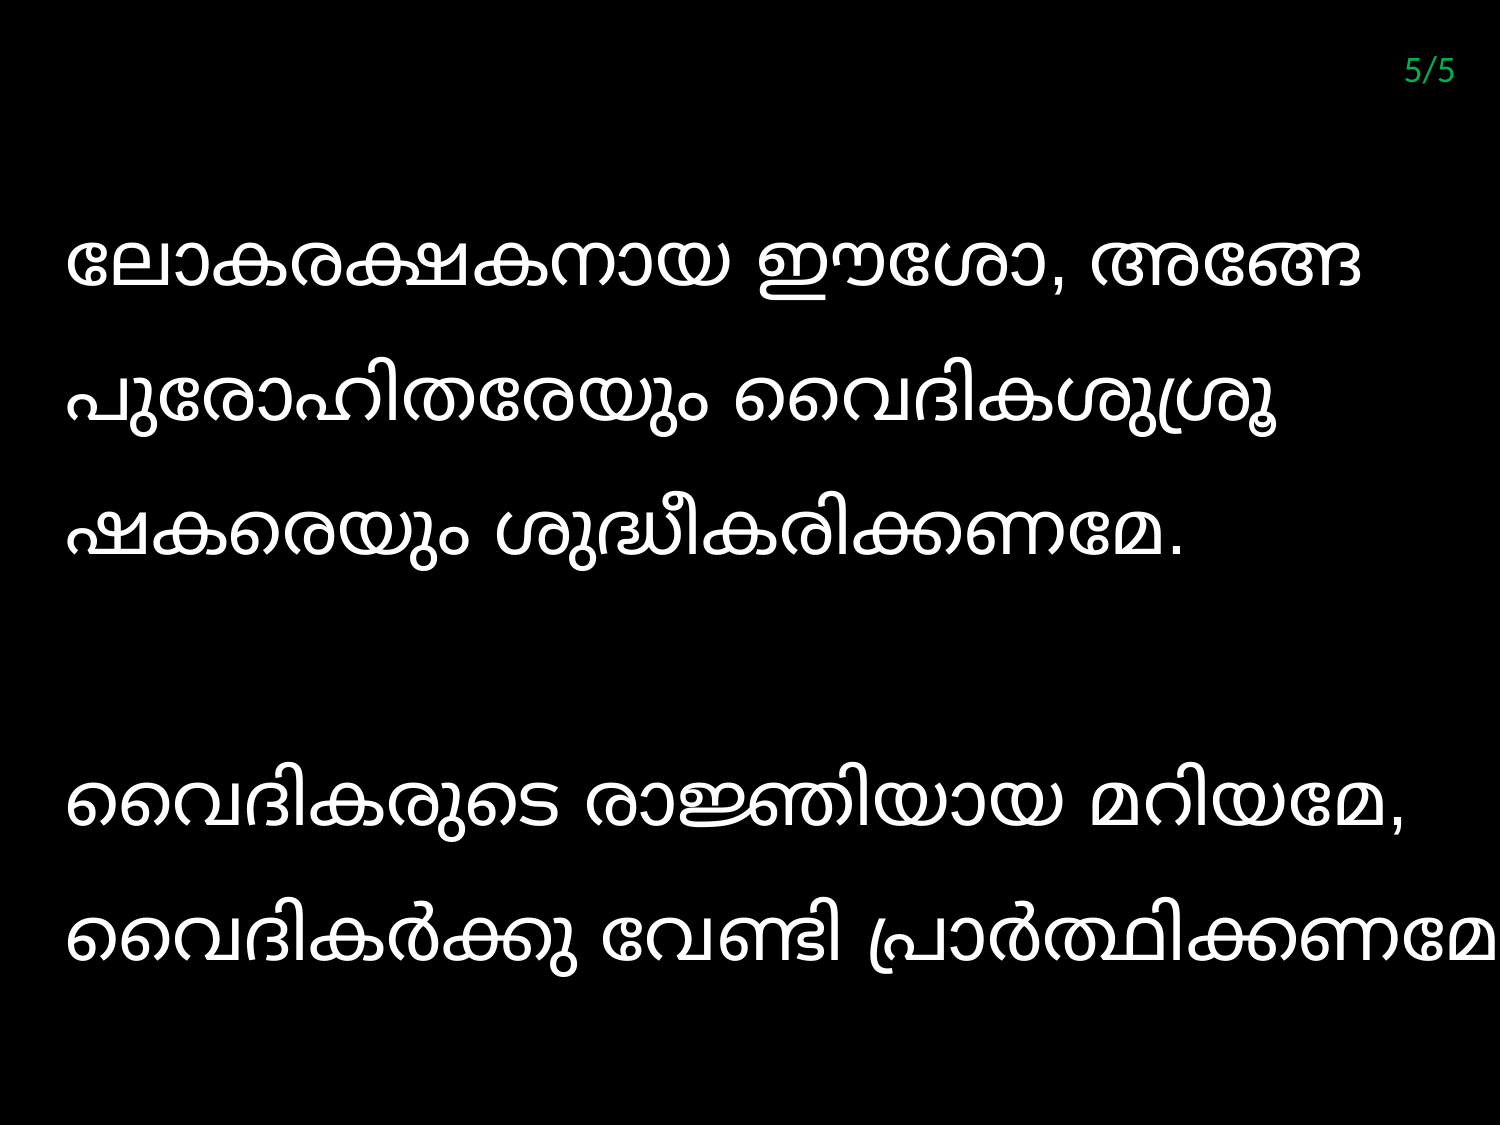

5/5
ലോകരക്ഷകനായ ഈശോ, അങ്ങേ പുരോഹിതരേയും വൈദികശുശ്രൂ ഷകരെയും ശുദ്ധീകരിക്കണമേ.

വൈദികരുടെ രാജ്ഞിയായ മറിയമേ, വൈദികര്‍ക്കു വേണ്ടി പ്രാര്‍ത്ഥിക്കണമേ.